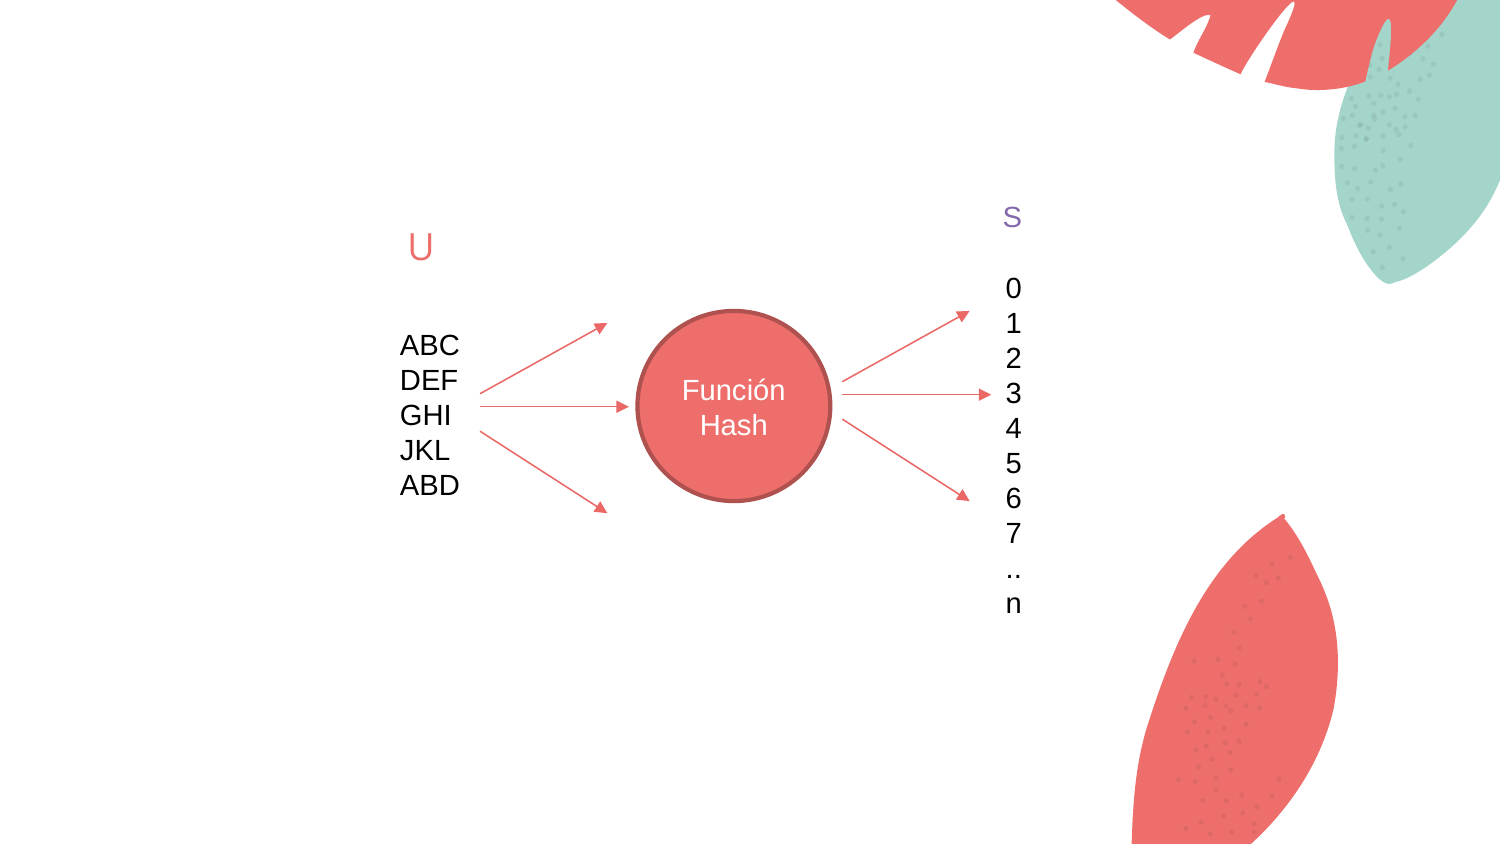

S
U
0
1
2
3
4
5
6
7
..
n
Función Hash
ABC
DEF
GHI
JKL
ABD